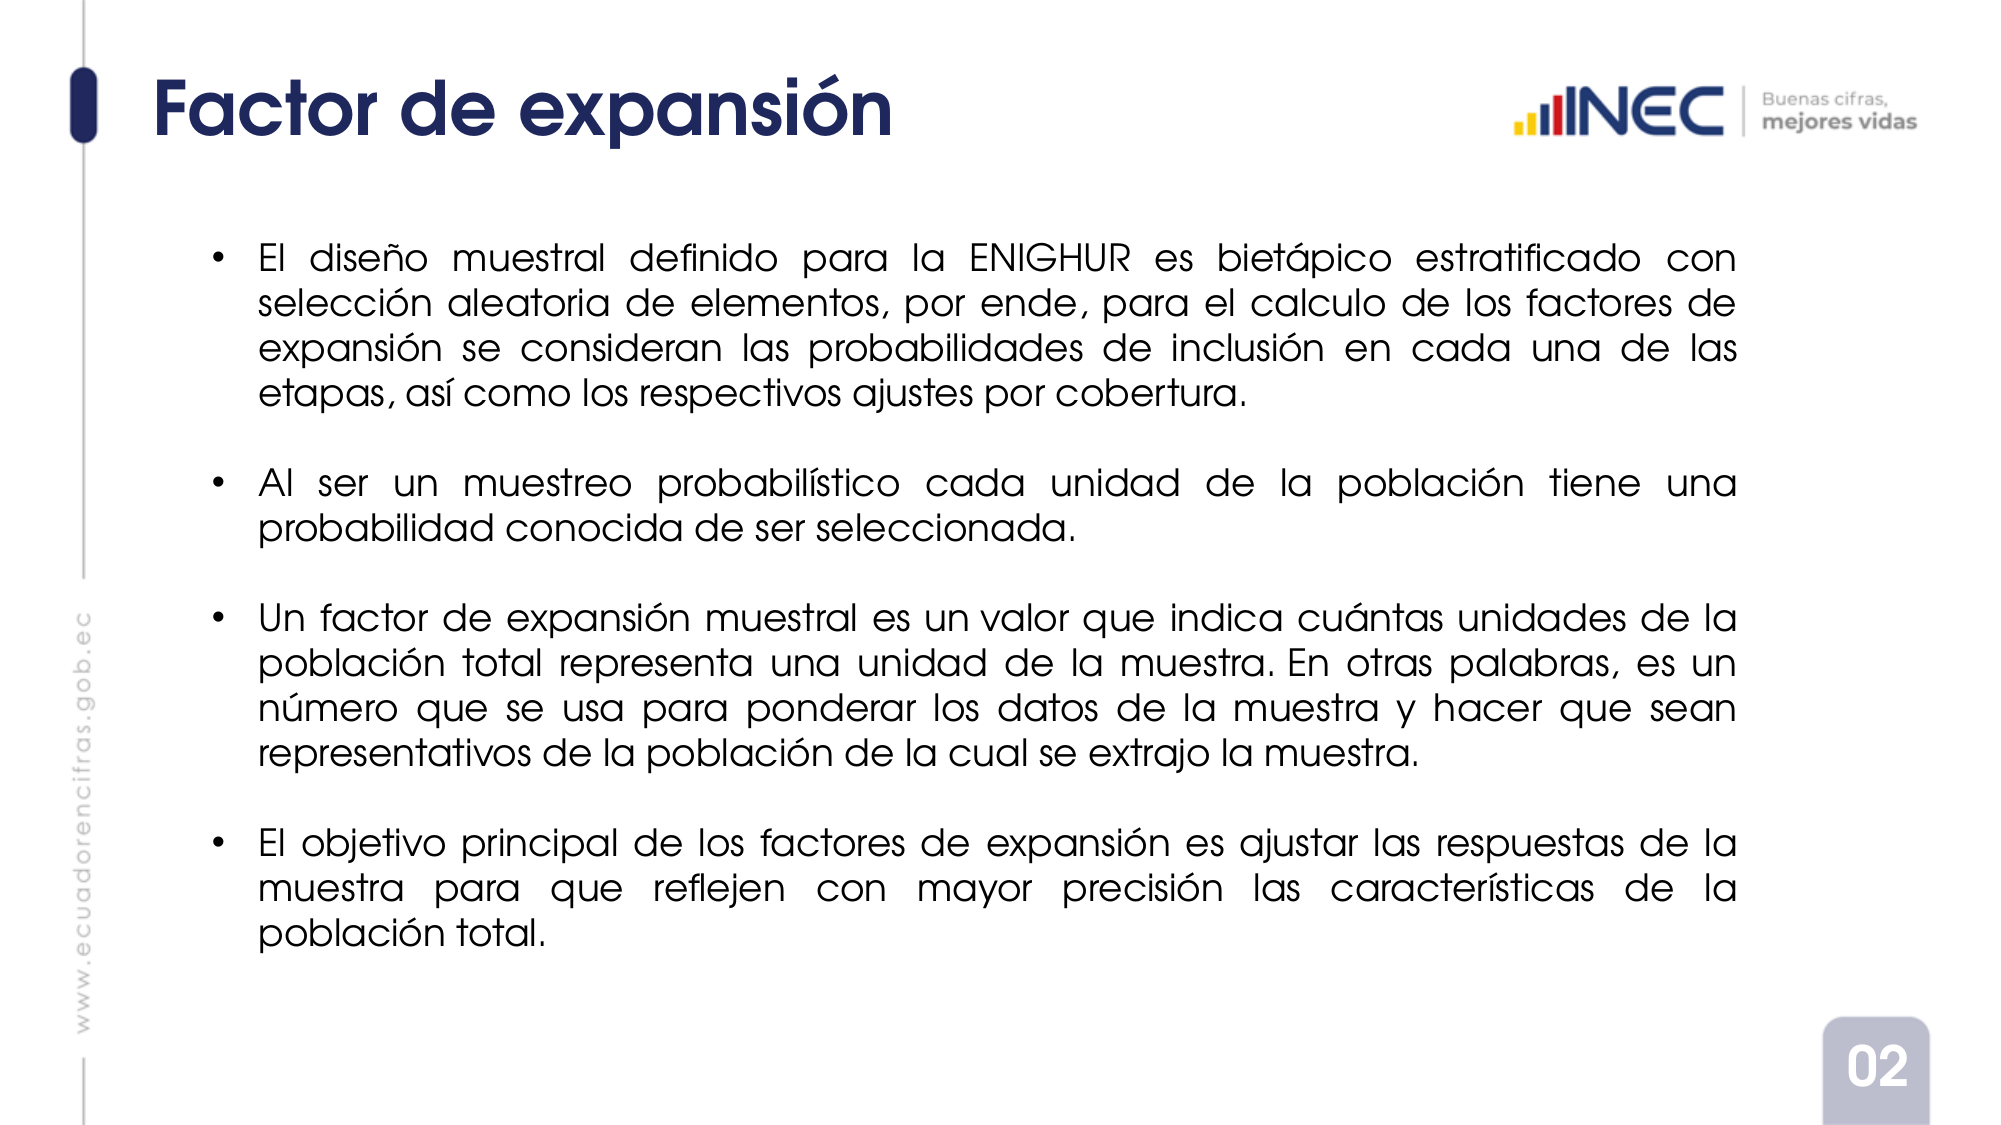

# Factor de expansión
El diseño muestral definido para la ENIGHUR es bietápico estratificado con selección aleatoria de elementos, por ende, para el calculo de los factores de expansión se consideran las probabilidades de inclusión en cada una de las etapas, así como los respectivos ajustes por cobertura.

Al ser un muestreo probabilístico cada unidad de la población tiene una probabilidad conocida de ser seleccionada.

Un factor de expansión muestral es un valor que indica cuántas unidades de la población total representa una unidad de la muestra. En otras palabras, es un número que se usa para ponderar los datos de la muestra y hacer que sean representativos de la población de la cual se extrajo la muestra.

El objetivo principal de los factores de expansión es ajustar las respuestas de la muestra para que reflejen con mayor precisión las características de la población total.

02